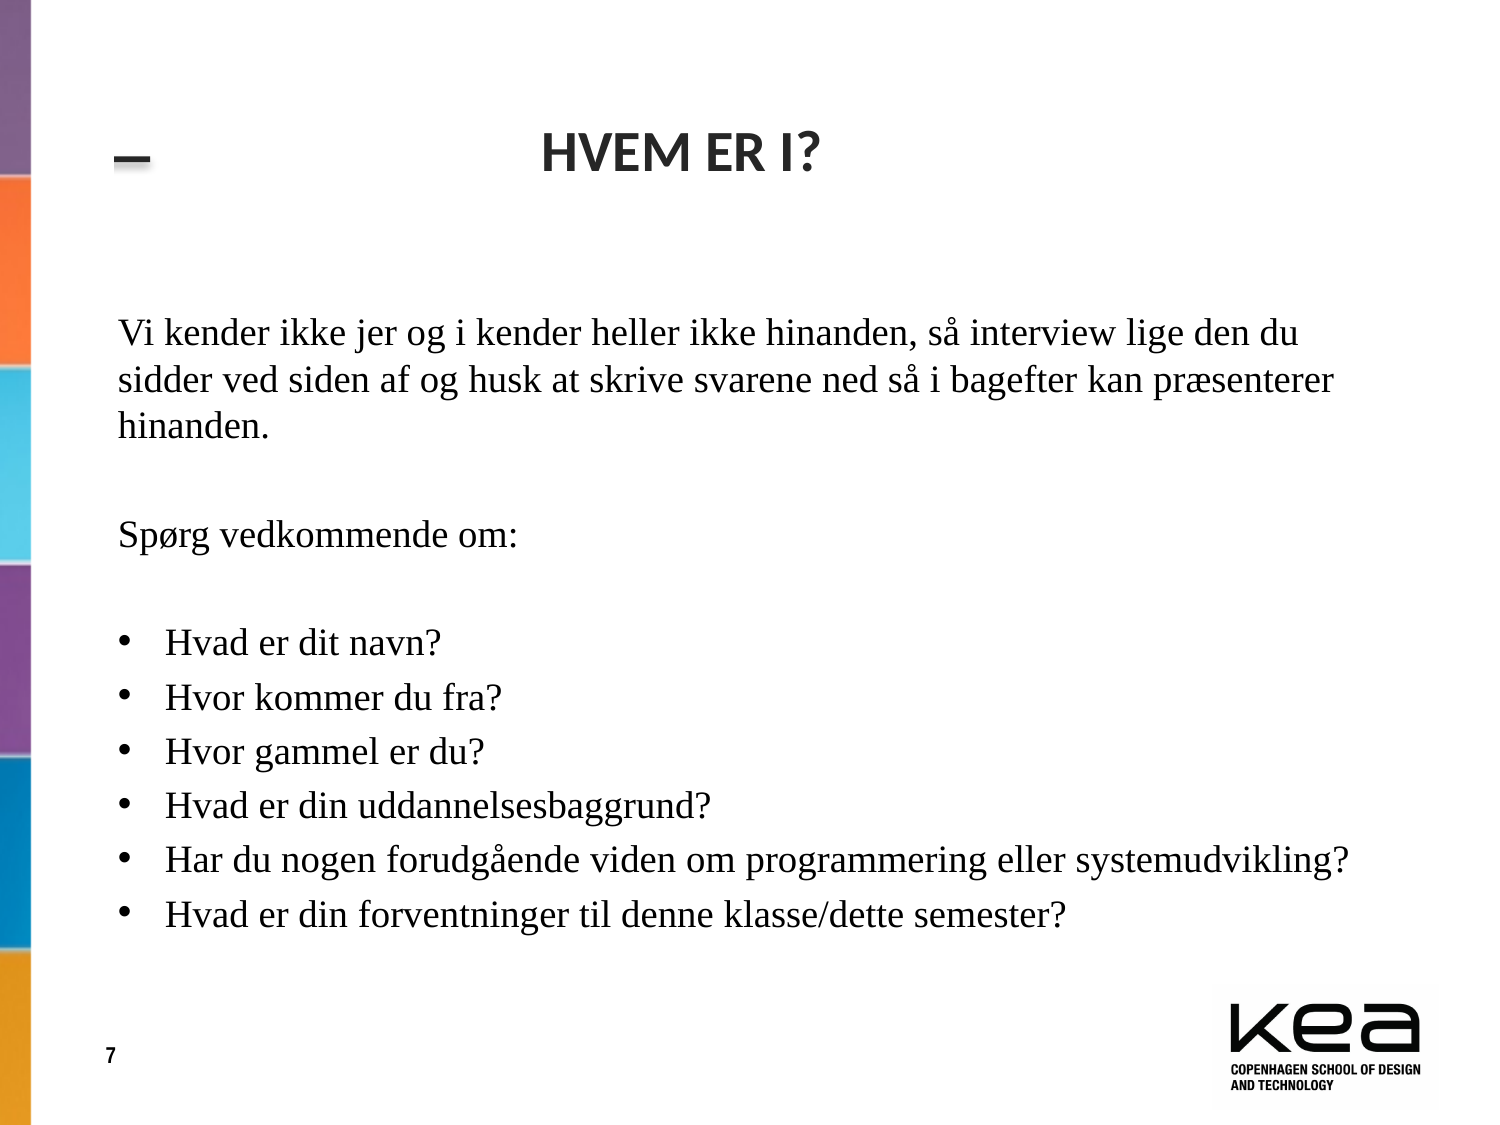

# Hvem er i?
Vi kender ikke jer og i kender heller ikke hinanden, så interview lige den du sidder ved siden af og husk at skrive svarene ned så i bagefter kan præsenterer hinanden.

Spørg vedkommende om:

Hvad er dit navn?
Hvor kommer du fra?
Hvor gammel er du?
Hvad er din uddannelsesbaggrund?
Har du nogen forudgående viden om programmering eller systemudvikling?
Hvad er din forventninger til denne klasse/dette semester?

7